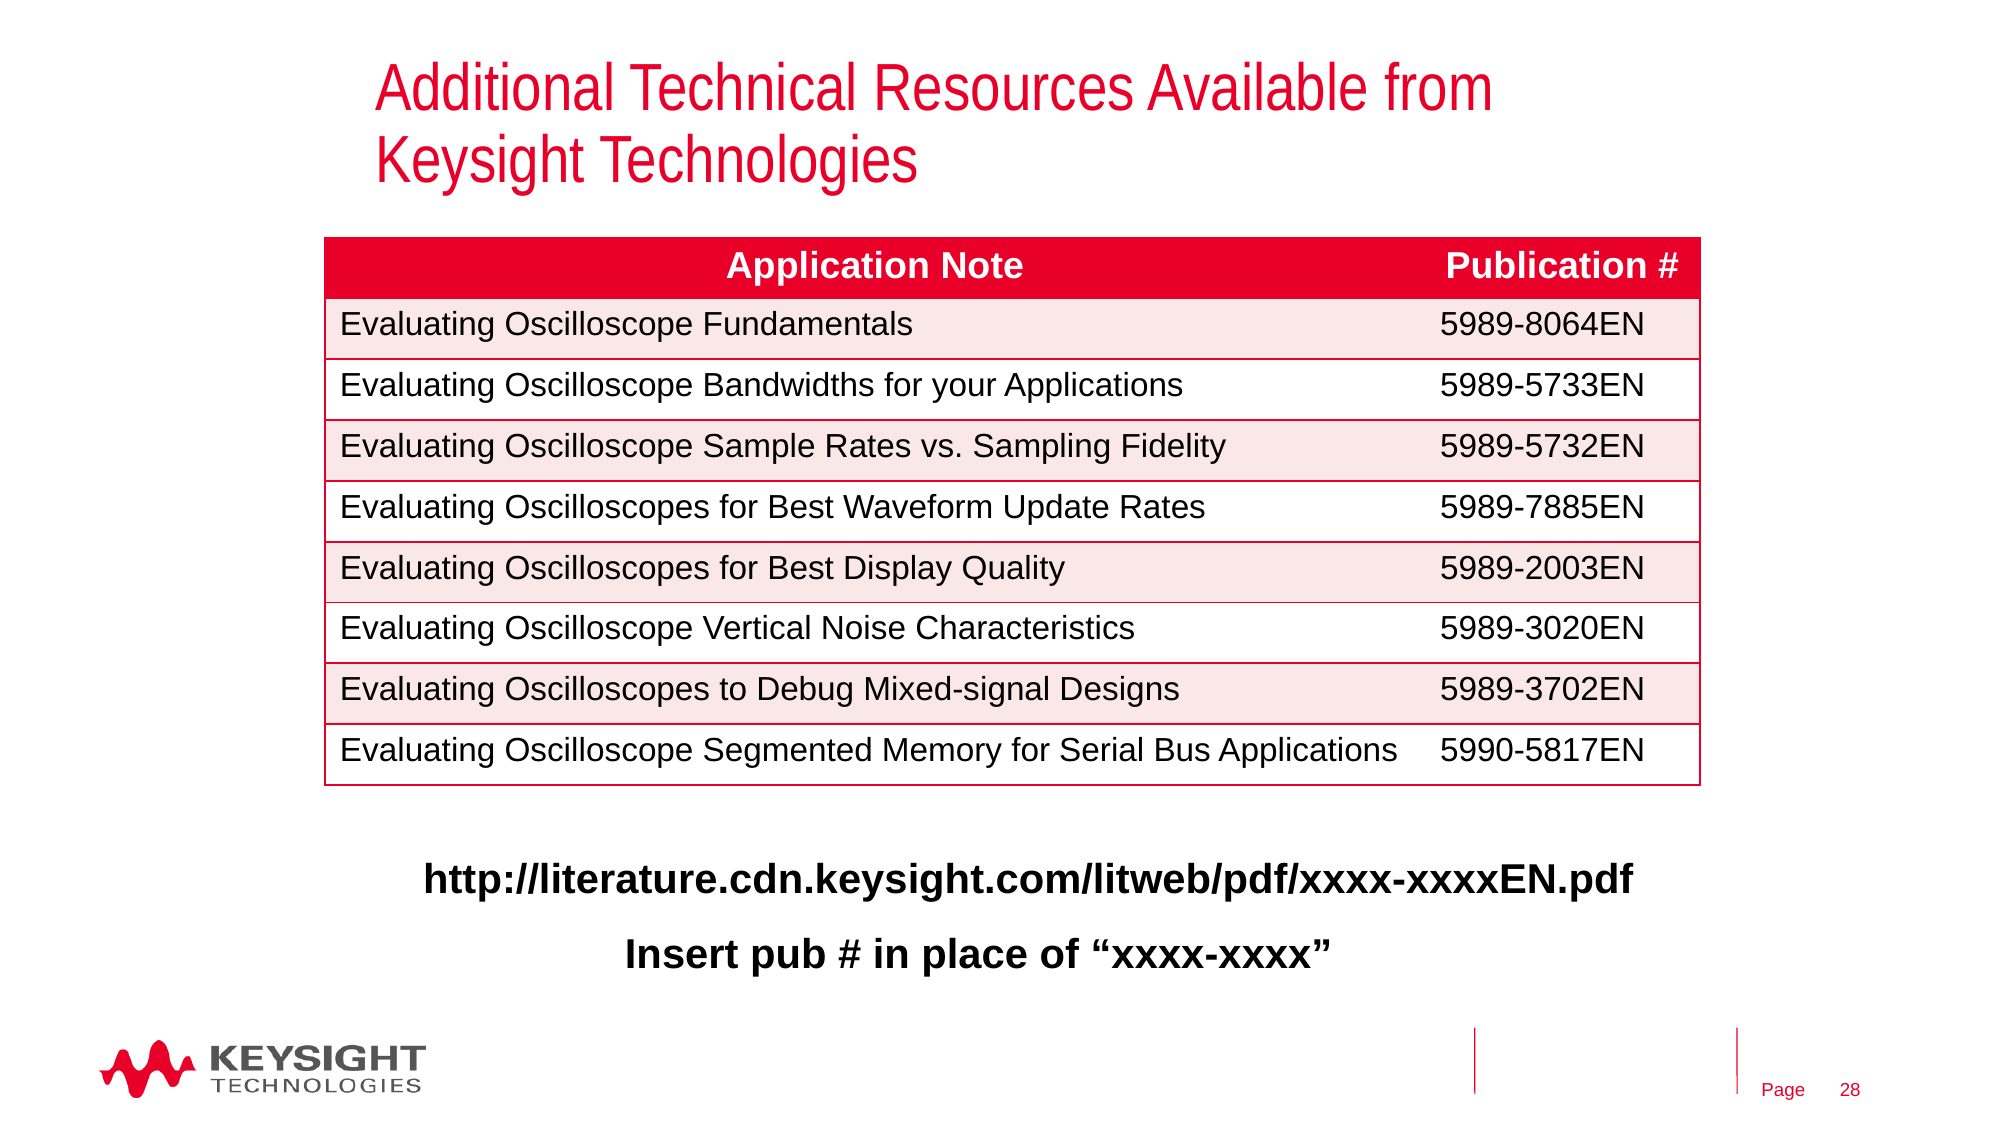

# Additional Technical Resources Available from Keysight Technologies
| Application Note | Publication # |
| --- | --- |
| Evaluating Oscilloscope Fundamentals | 5989-8064EN |
| Evaluating Oscilloscope Bandwidths for your Applications | 5989-5733EN |
| Evaluating Oscilloscope Sample Rates vs. Sampling Fidelity | 5989-5732EN |
| Evaluating Oscilloscopes for Best Waveform Update Rates | 5989-7885EN |
| Evaluating Oscilloscopes for Best Display Quality | 5989-2003EN |
| Evaluating Oscilloscope Vertical Noise Characteristics | 5989-3020EN |
| Evaluating Oscilloscopes to Debug Mixed-signal Designs | 5989-3702EN |
| Evaluating Oscilloscope Segmented Memory for Serial Bus Applications | 5990-5817EN |
http://literature.cdn.keysight.com/litweb/pdf/xxxx-xxxxEN.pdf
Insert pub # in place of “xxxx-xxxx”
28